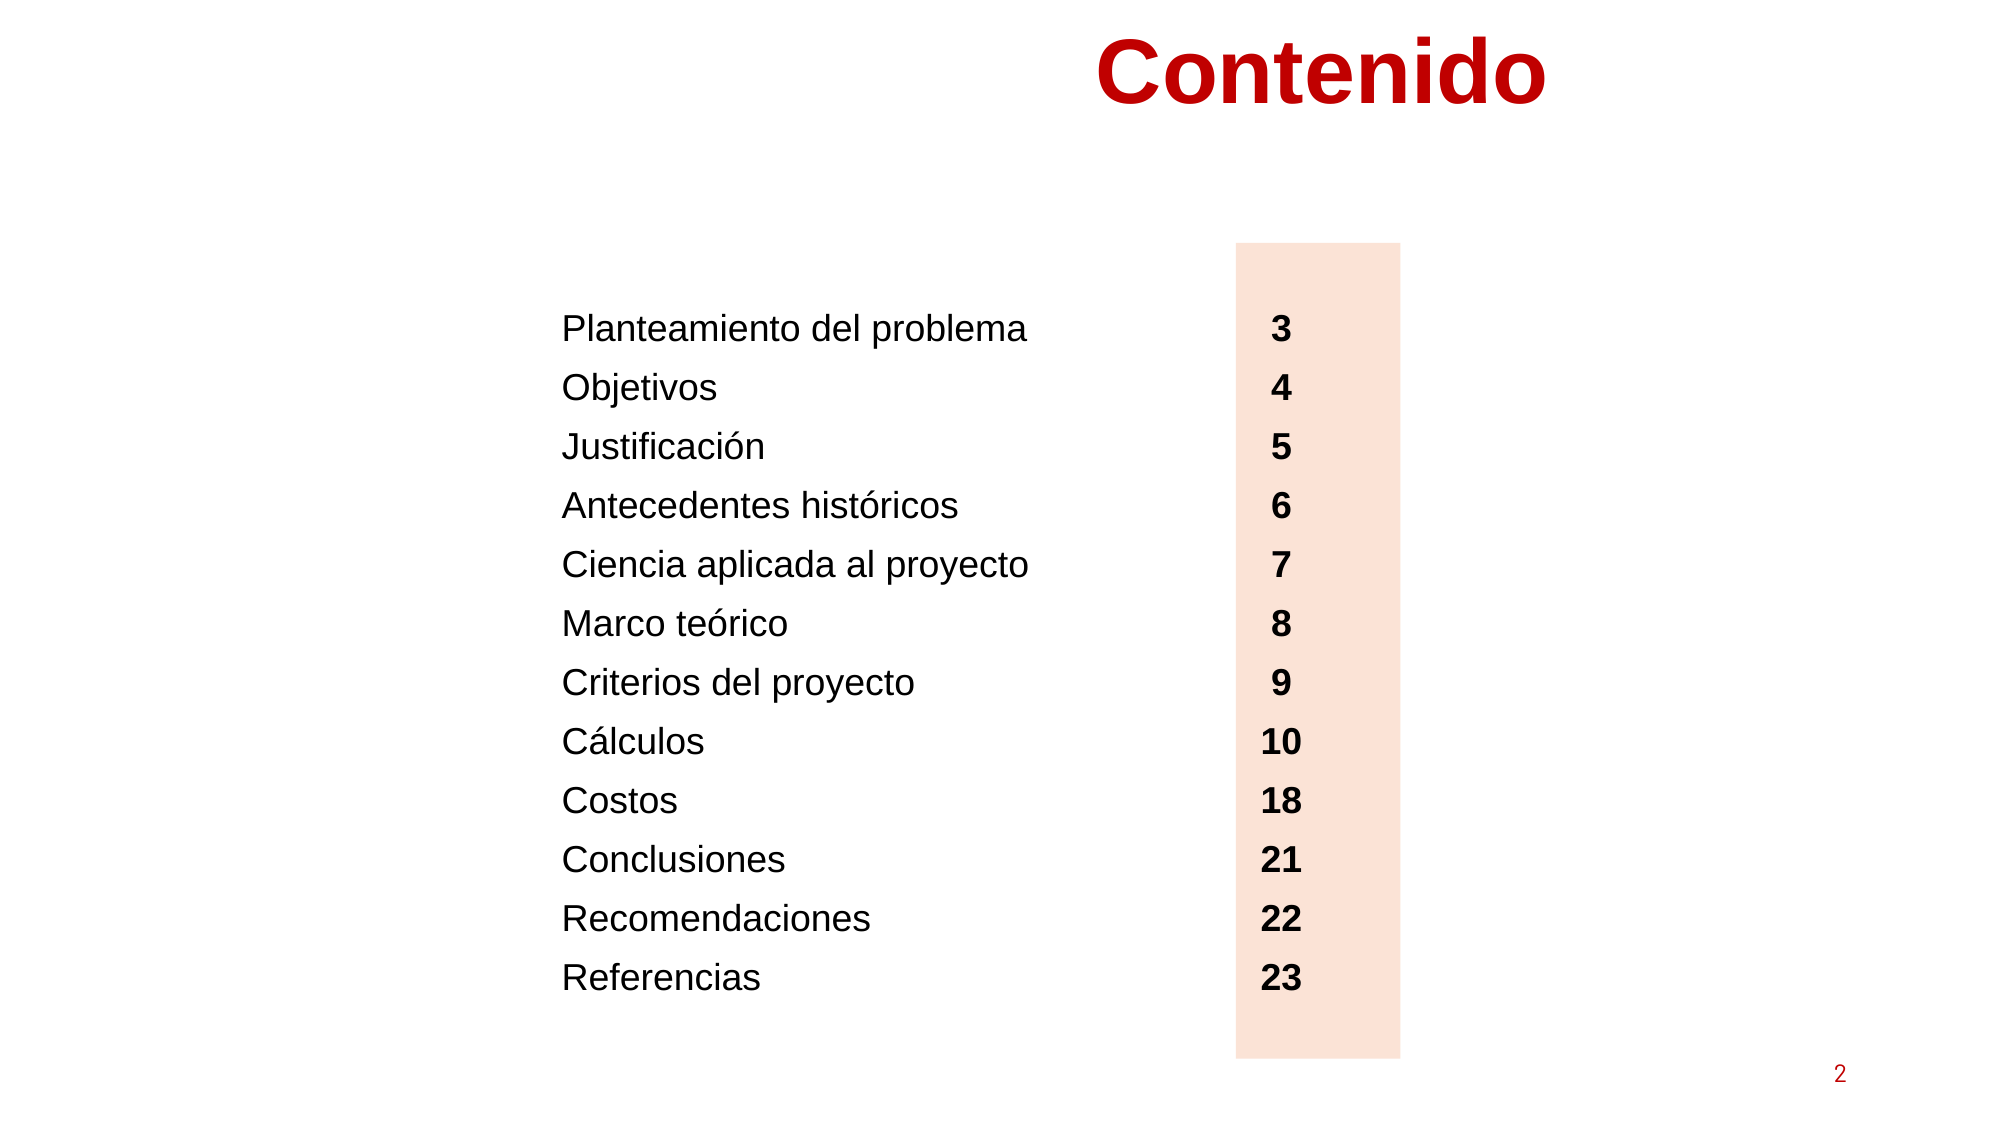

# Contenido
|  |  |
| --- | --- |
| Planteamiento del problema | 3 |
| Objetivos | 4 |
| Justificación | 5 |
| Antecedentes históricos | 6 |
| Ciencia aplicada al proyecto | 7 |
| Marco teórico | 8 |
| Criterios del proyecto | 9 |
| Cálculos | 10 |
| Costos | 18 |
| Conclusiones | 21 |
| Recomendaciones | 22 |
| Referencias | 23 |

2